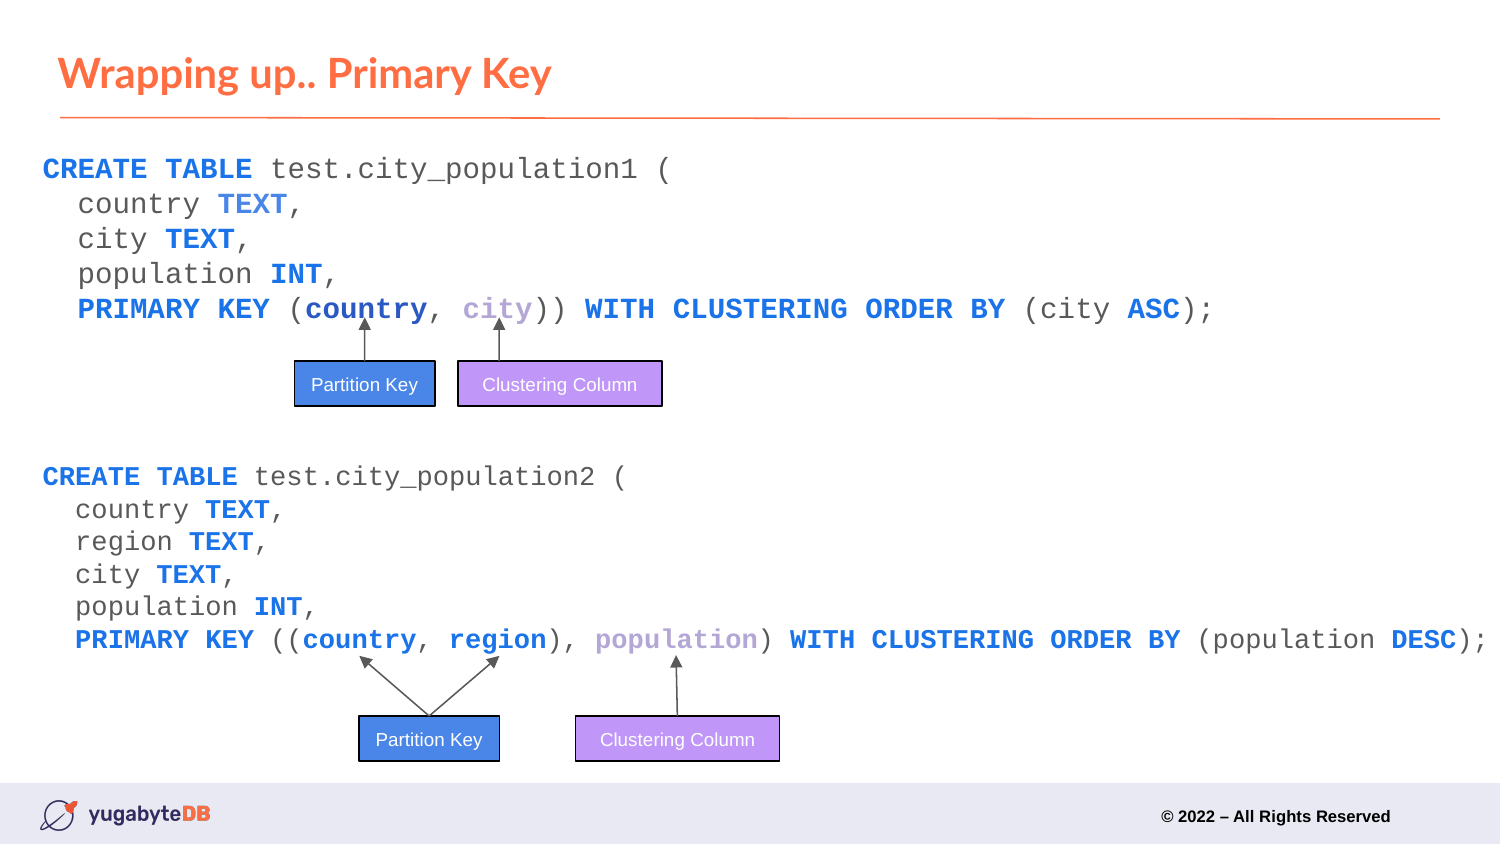

# Wrapping up.. Primary Key
CREATE TABLE test.city_population1 (
  country TEXT,
  city TEXT,
  population INT,
  PRIMARY KEY (country, city)) WITH CLUSTERING ORDER BY (city ASC);

Partition Key
Clustering Column
CREATE TABLE test.city_population2 (
  country TEXT,
  region TEXT,
  city TEXT,
  population INT,
  PRIMARY KEY ((country, region), population) WITH CLUSTERING ORDER BY (population DESC);

Partition Key
Clustering Column